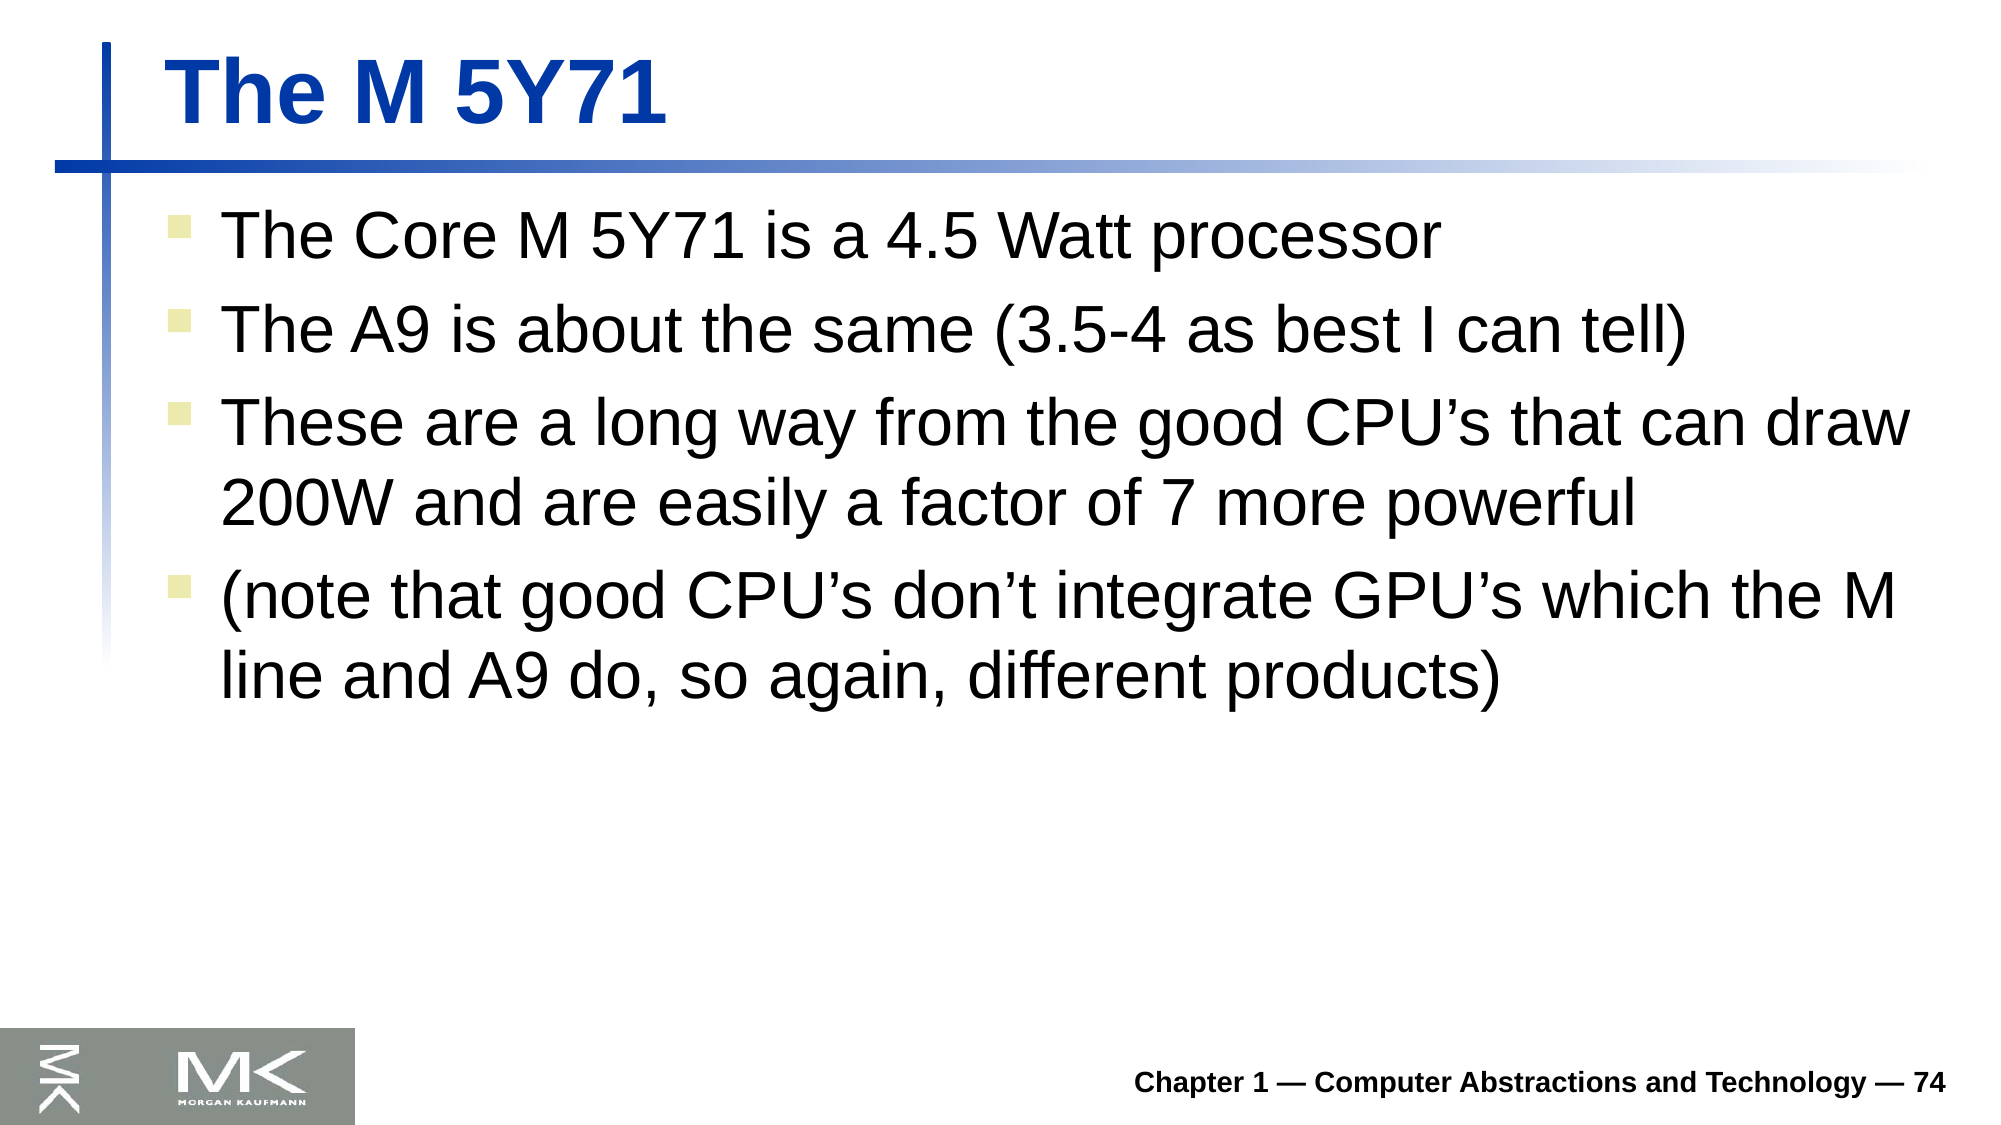

# The M 5Y71
The Core M 5Y71 is a 4.5 Watt processor
The A9 is about the same (3.5-4 as best I can tell)
These are a long way from the good CPU’s that can draw 200W and are easily a factor of 7 more powerful
(note that good CPU’s don’t integrate GPU’s which the M line and A9 do, so again, different products)

Chapter 1 — Computer Abstractions and Technology — 74